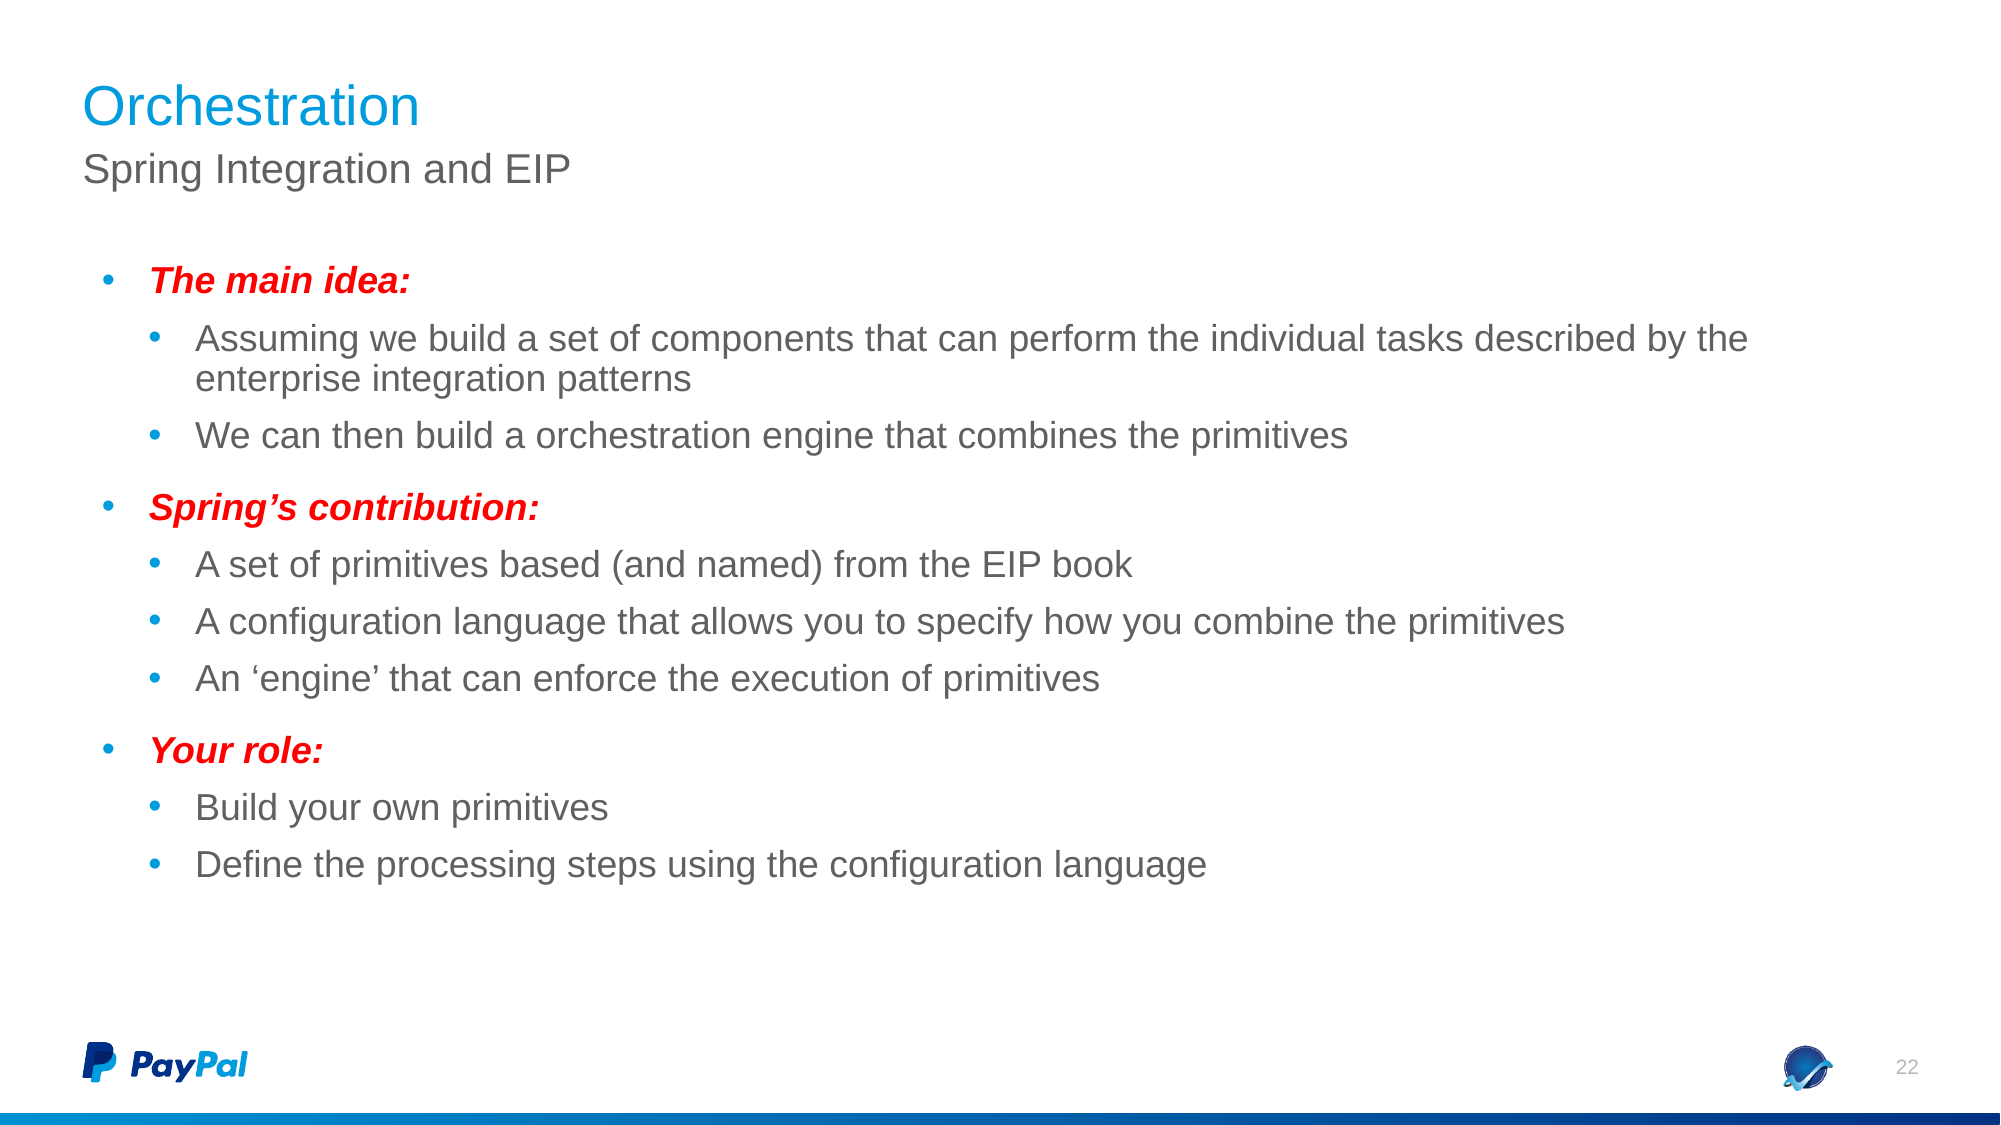

# Orchestration
Spring Integration and EIP
The main idea:
Assuming we build a set of components that can perform the individual tasks described by the enterprise integration patterns
We can then build a orchestration engine that combines the primitives
Spring’s contribution:
A set of primitives based (and named) from the EIP book
A configuration language that allows you to specify how you combine the primitives
An ‘engine’ that can enforce the execution of primitives
Your role:
Build your own primitives
Define the processing steps using the configuration language

22